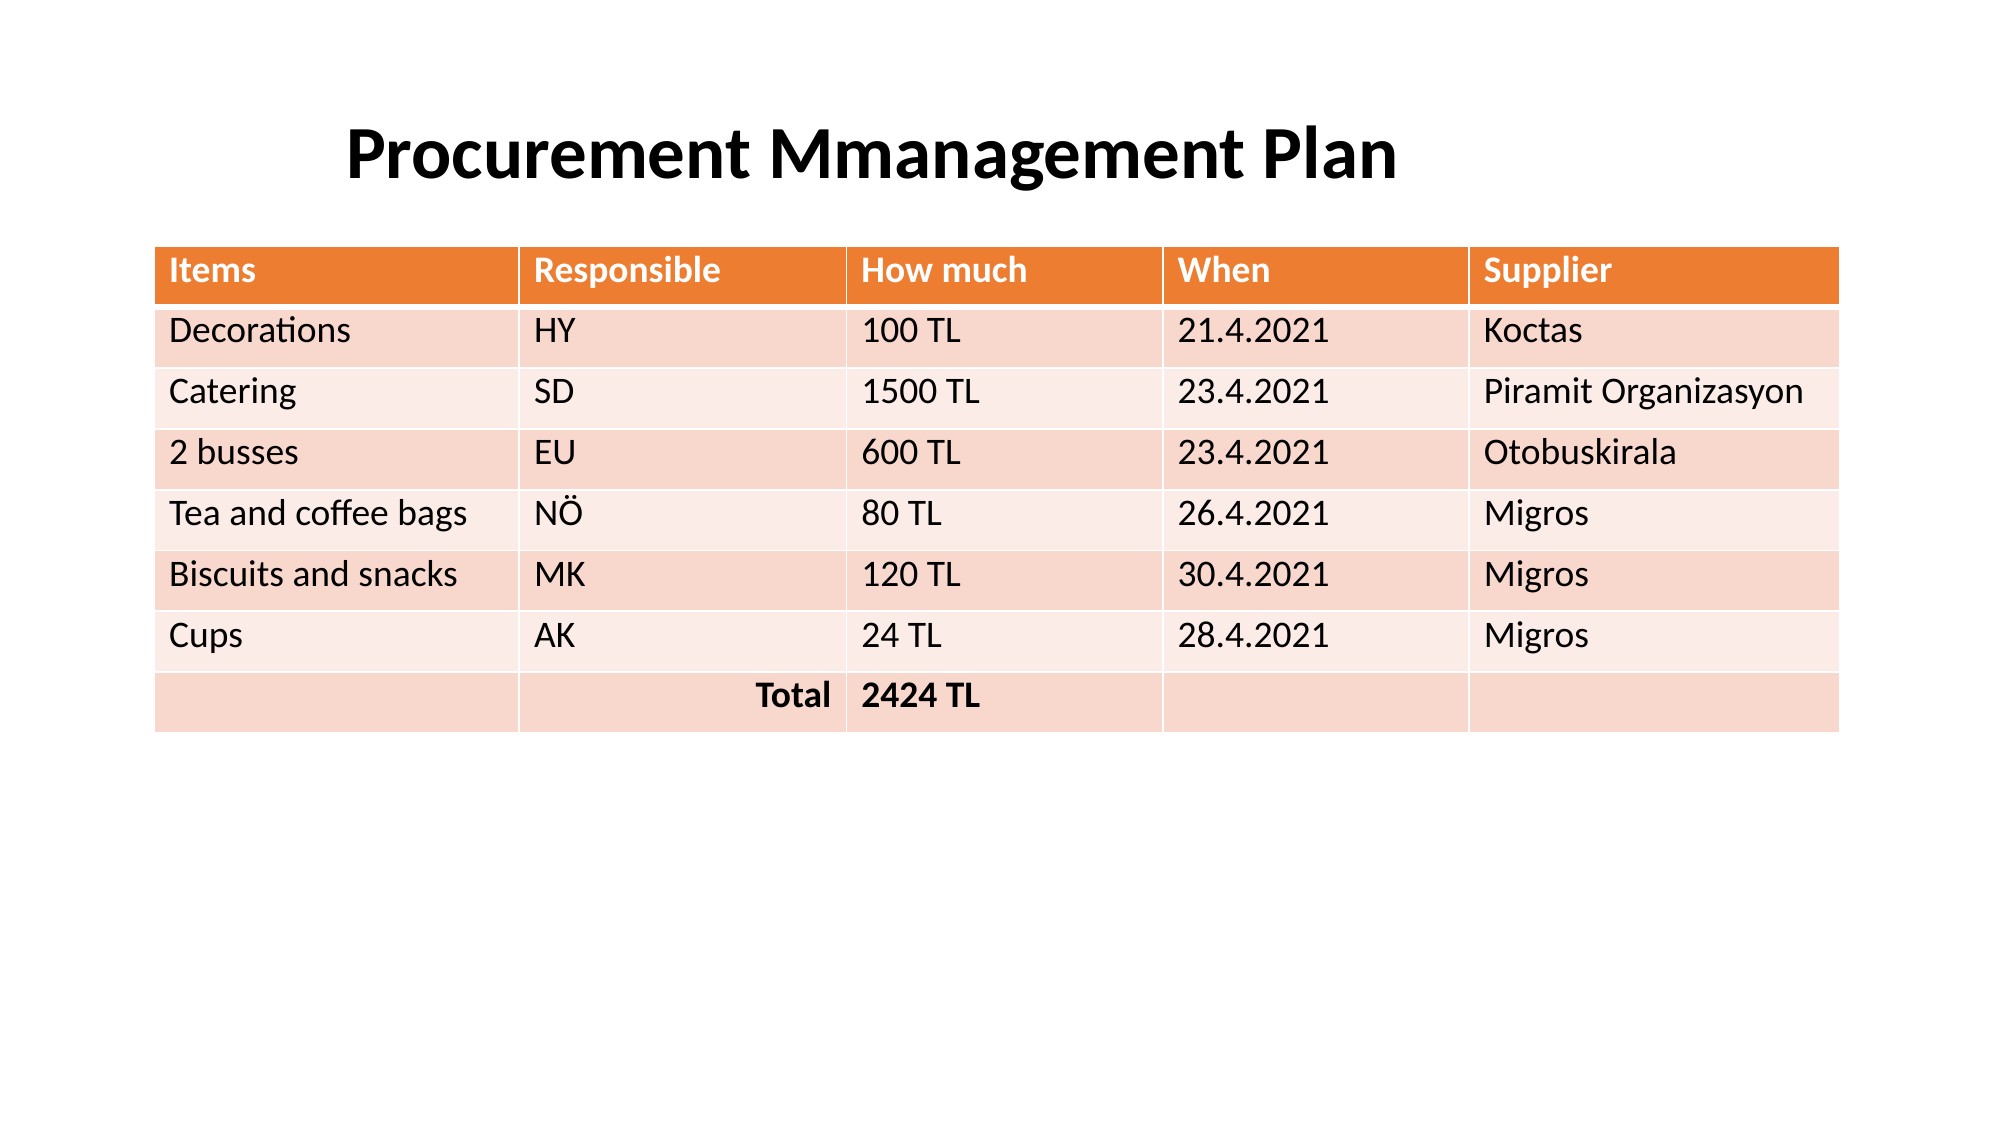

Procurement Mmanagement Plan
| Items | Responsible | How much | When | Supplier |
| --- | --- | --- | --- | --- |
| Decorations | HY | 100 TL | 21.4.2021 | Koctas |
| Catering | SD | 1500 TL | 23.4.2021 | Piramit Organizasyon |
| 2 busses | EU | 600 TL | 23.4.2021 | Otobuskirala |
| Tea and coffee bags | NÖ | 80 TL | 26.4.2021 | Migros |
| Biscuits and snacks | MK | 120 TL | 30.4.2021 | Migros |
| Cups | AK | 24 TL | 28.4.2021 | Migros |
|  | Total | 2424 TL |  |  |